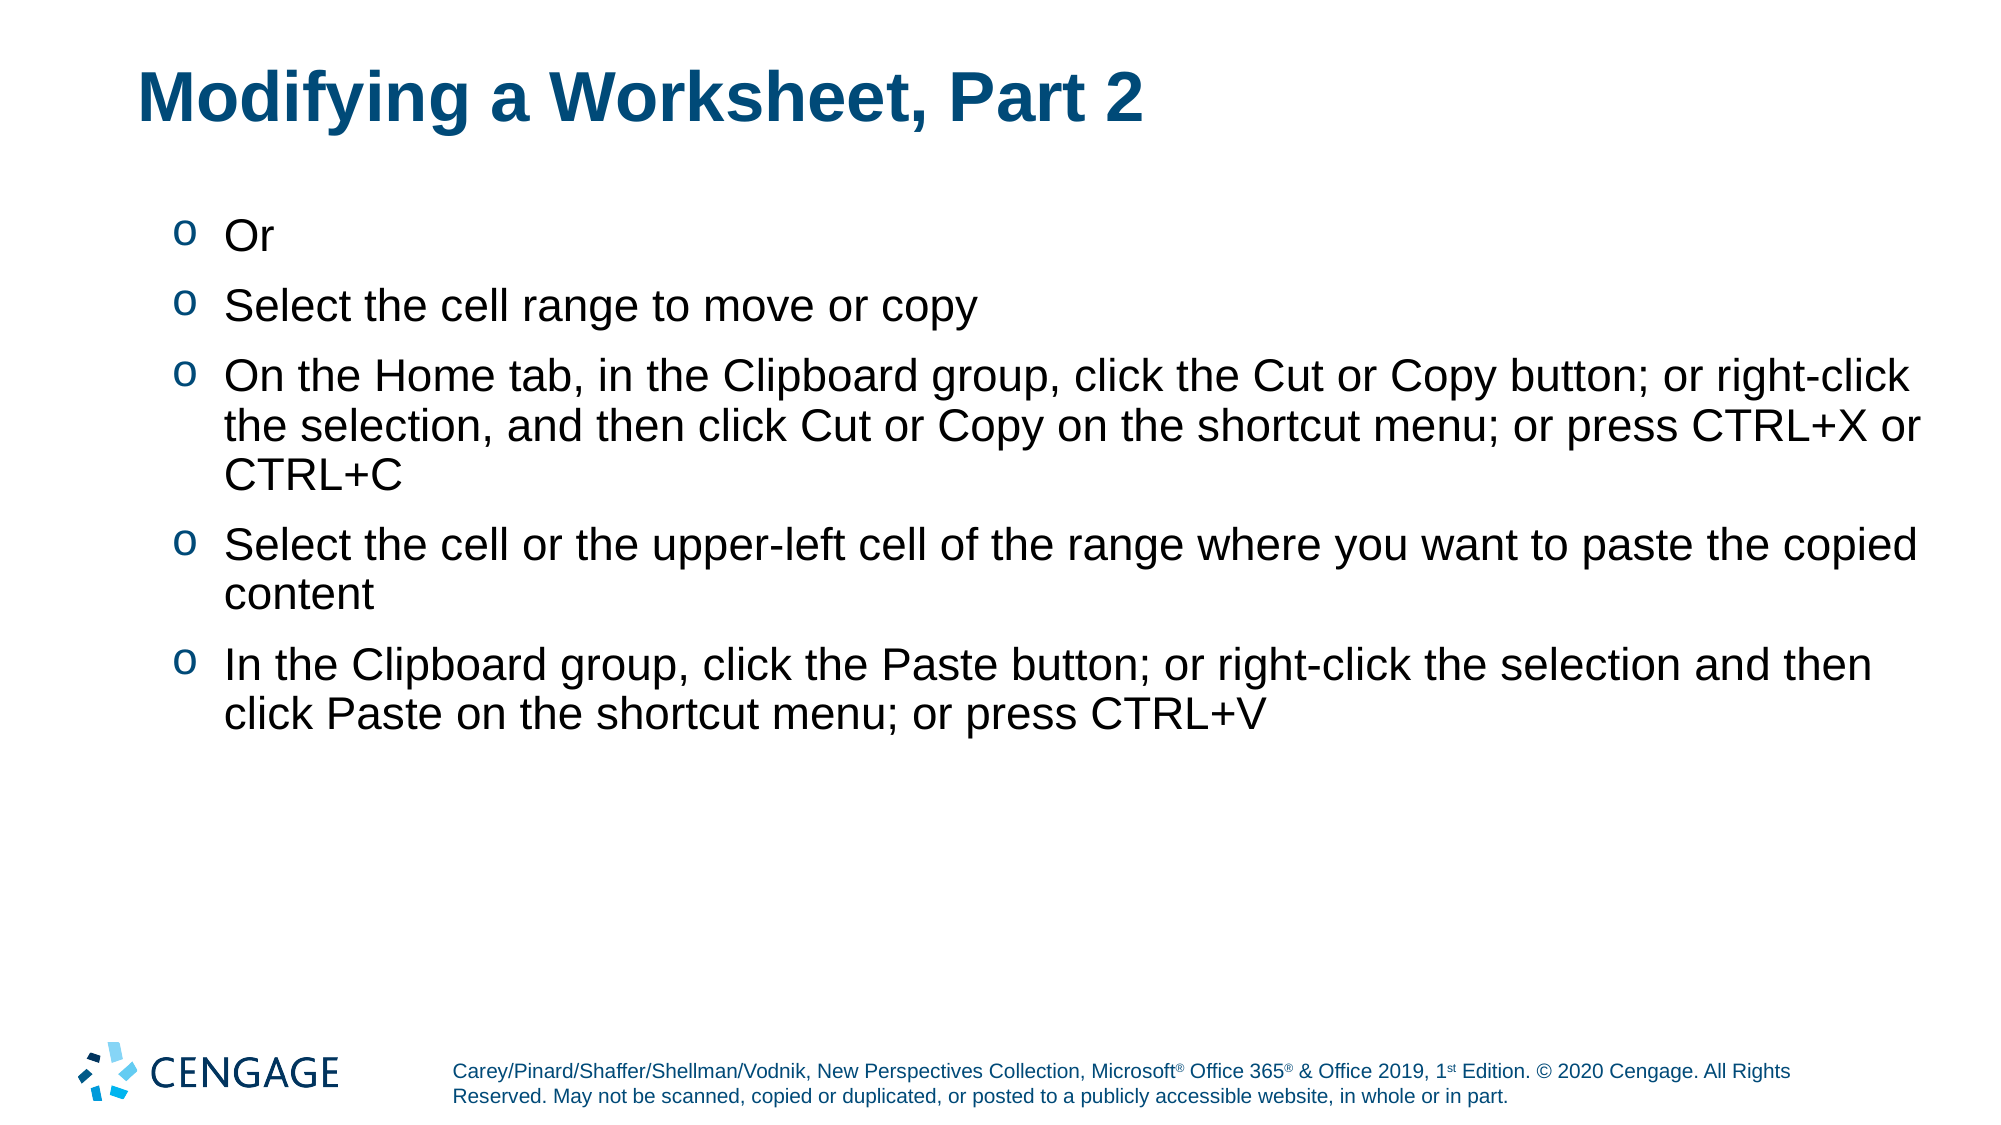

# Modifying a Worksheet, Part 2
Or
Select the cell range to move or copy
On the Home tab, in the Clipboard group, click the Cut or Copy button; or right-click the selection, and then click Cut or Copy on the shortcut menu; or press CTRL+X or CTRL+C
Select the cell or the upper-left cell of the range where you want to paste the copied content
In the Clipboard group, click the Paste button; or right-click the selection and then click Paste on the shortcut menu; or press CTRL+V